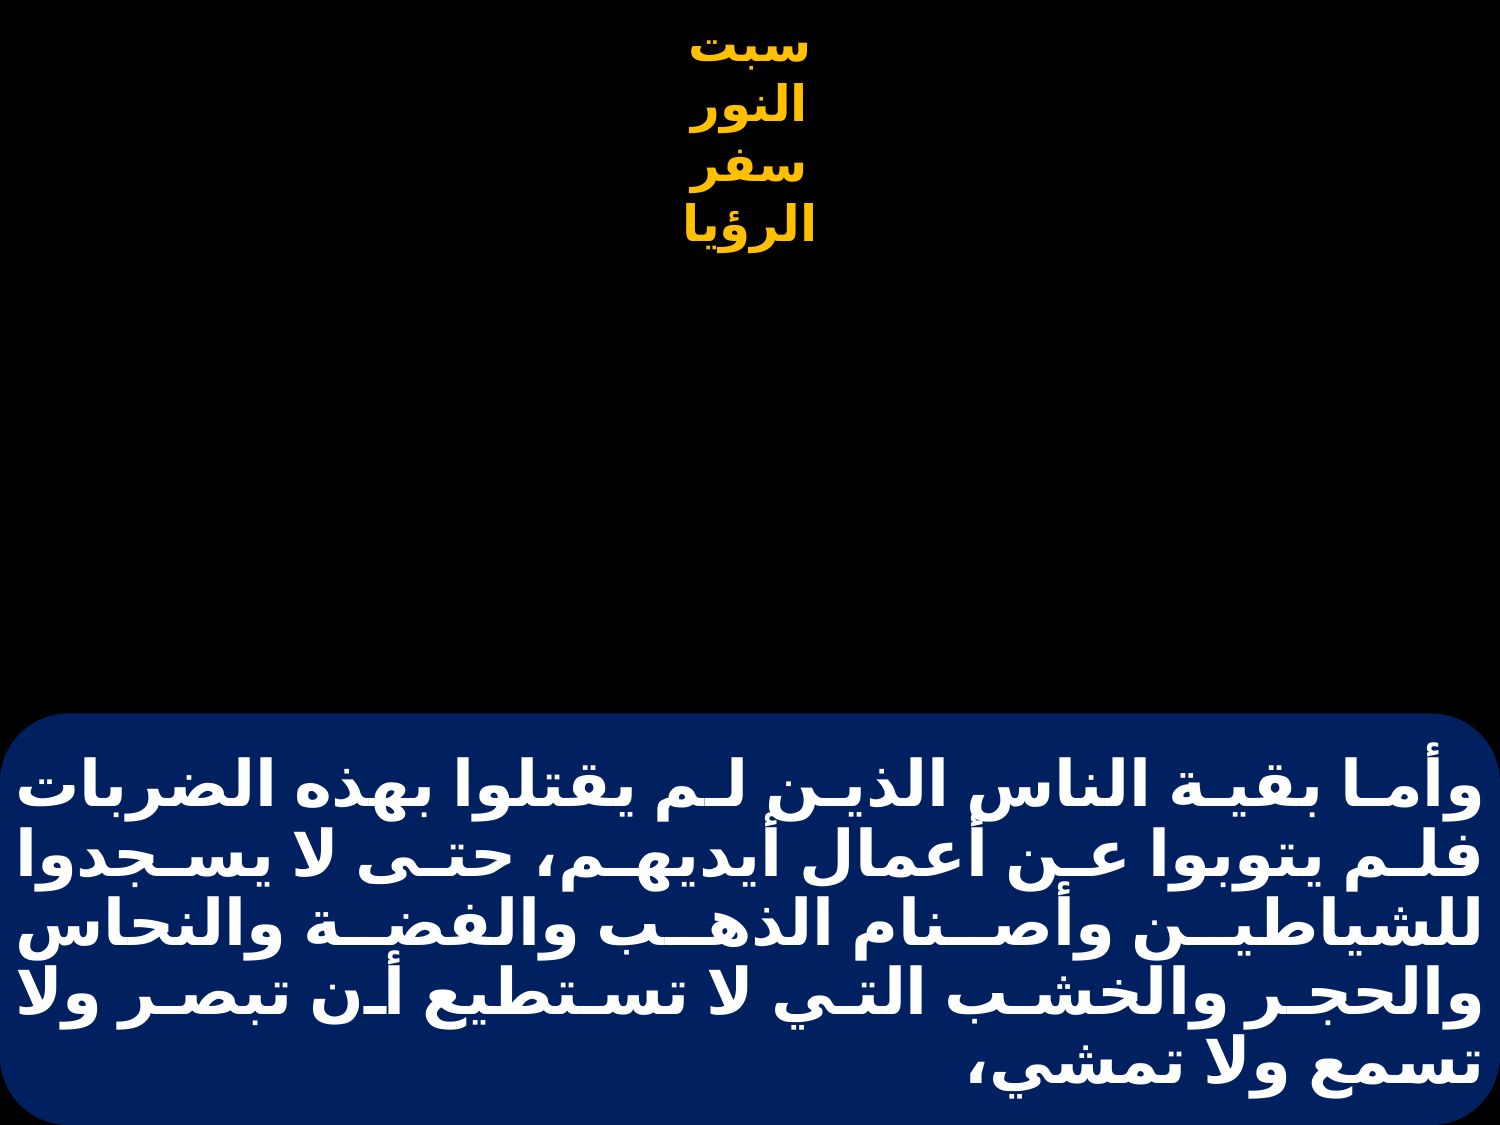

# وأما بقية الناس الذين لم يقتلوا بهذه الضربات فلم يتوبوا عن أعمال أيديهم، حتى لا يسجدوا للشياطين وأصنام الذهب والفضة والنحاس والحجر والخشب التي لا تستطيع أن تبصر ولا تسمع ولا تمشي،